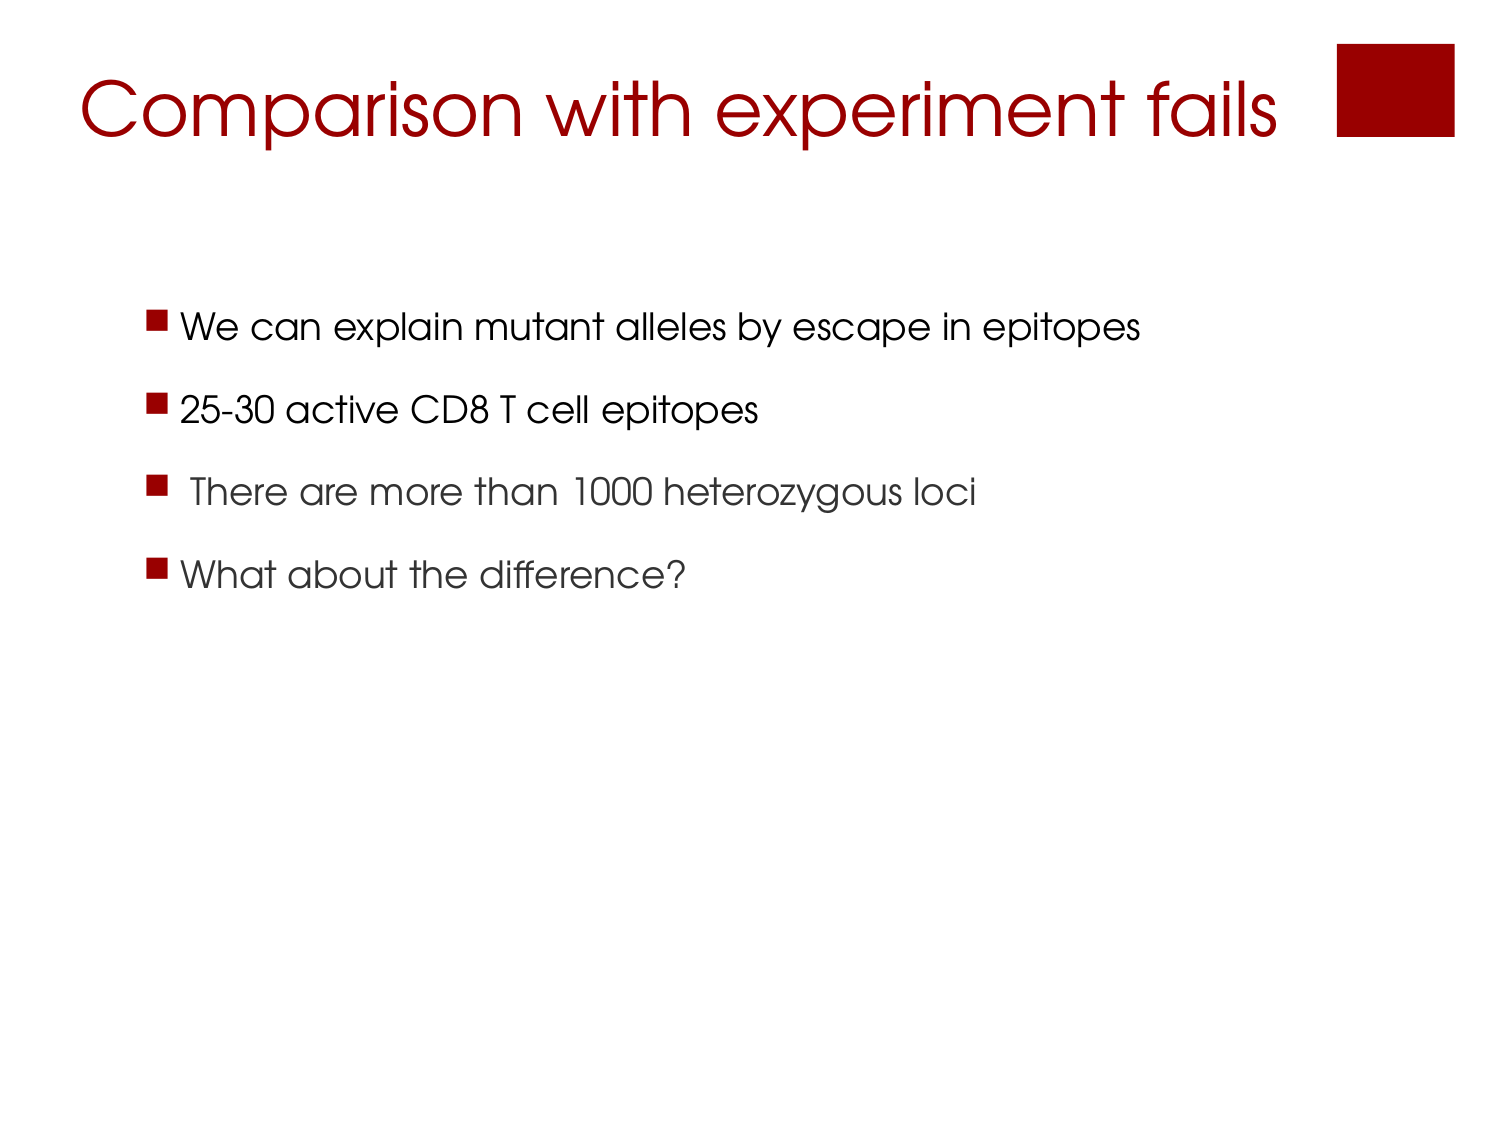

Comparison with experiment fails
We can explain mutant alleles by escape in epitopes
25-30 active CD8 T cell epitopes
 There are more than 1000 heterozygous loci
What about the difference?